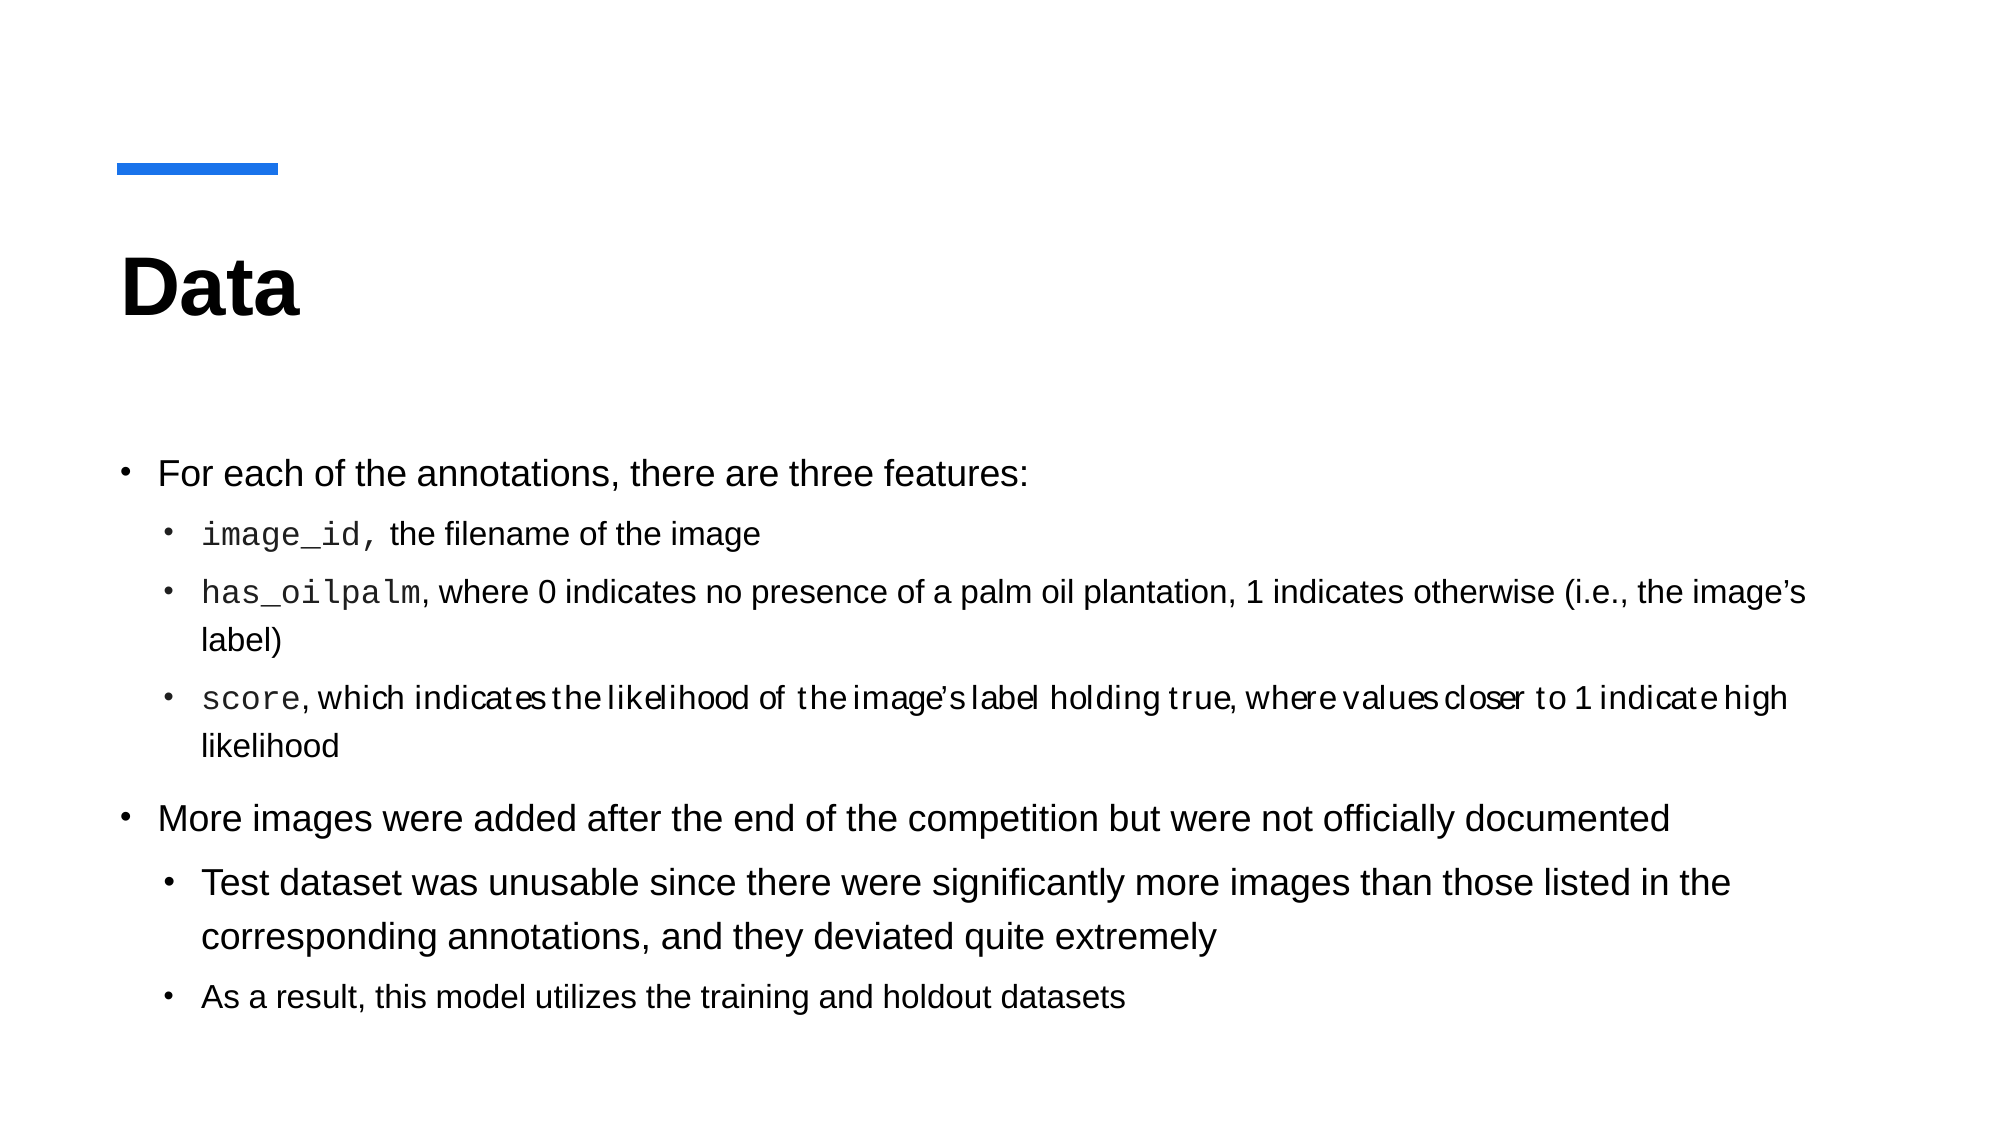

# Data
For each of the annotations, there are three features:
image_id, the filename of the image
has_oilpalm, where 0 indicates no presence of a palm oil plantation, 1 indicates otherwise (i.e., the image’s label)
score, which indicates the likelihood of the image’s label holding true, where values closer to 1 indicate high likelihood
More images were added after the end of the competition but were not officially documented
Test dataset was unusable since there were significantly more images than those listed in the corresponding annotations, and they deviated quite extremely
As a result, this model utilizes the training and holdout datasets